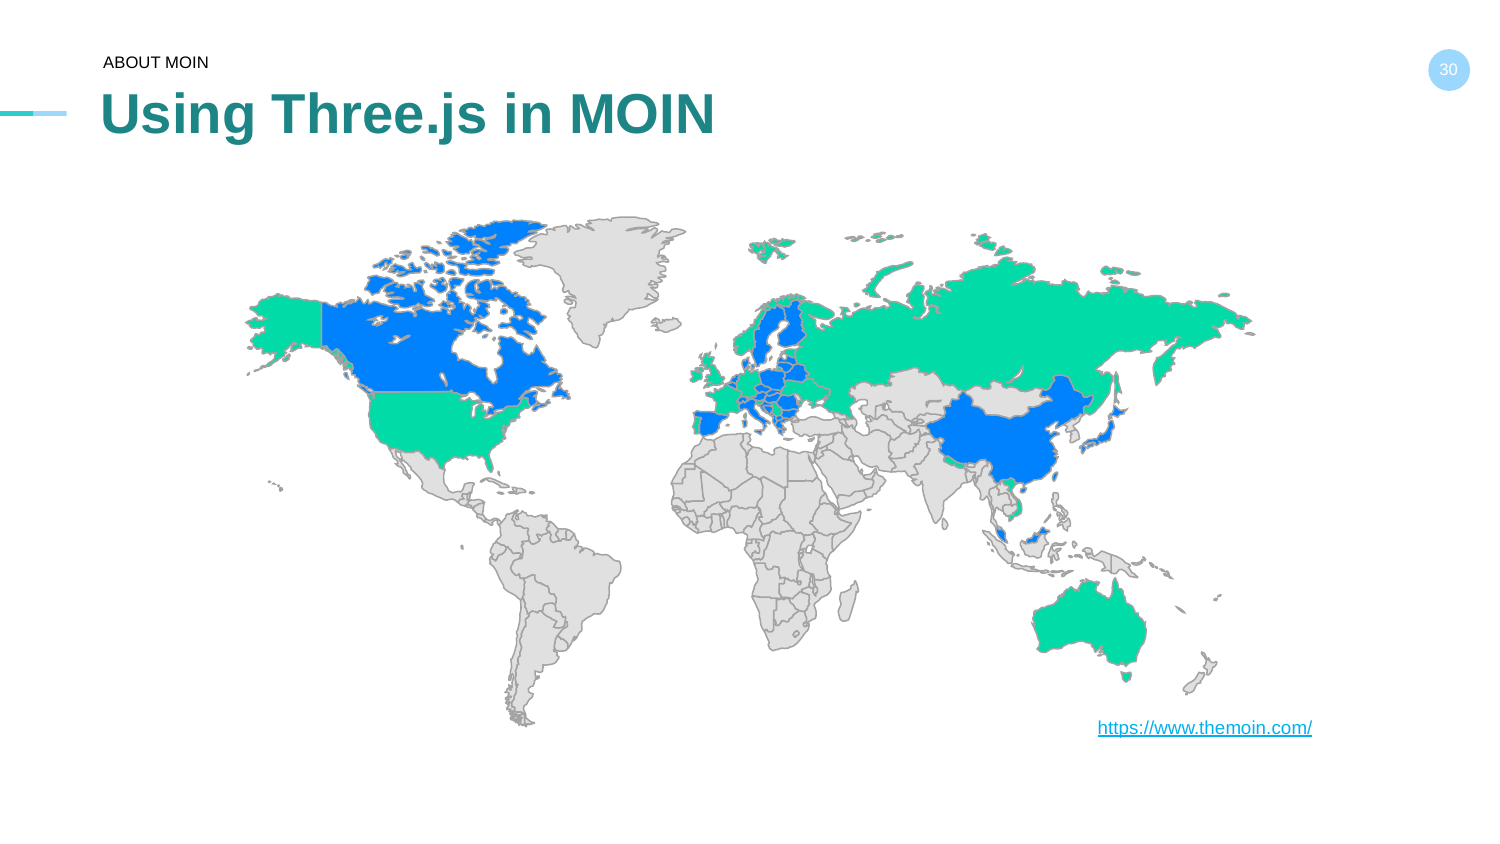

ABOUT MOIN
# Using Three.js in MOIN

https://www.themoin.com/